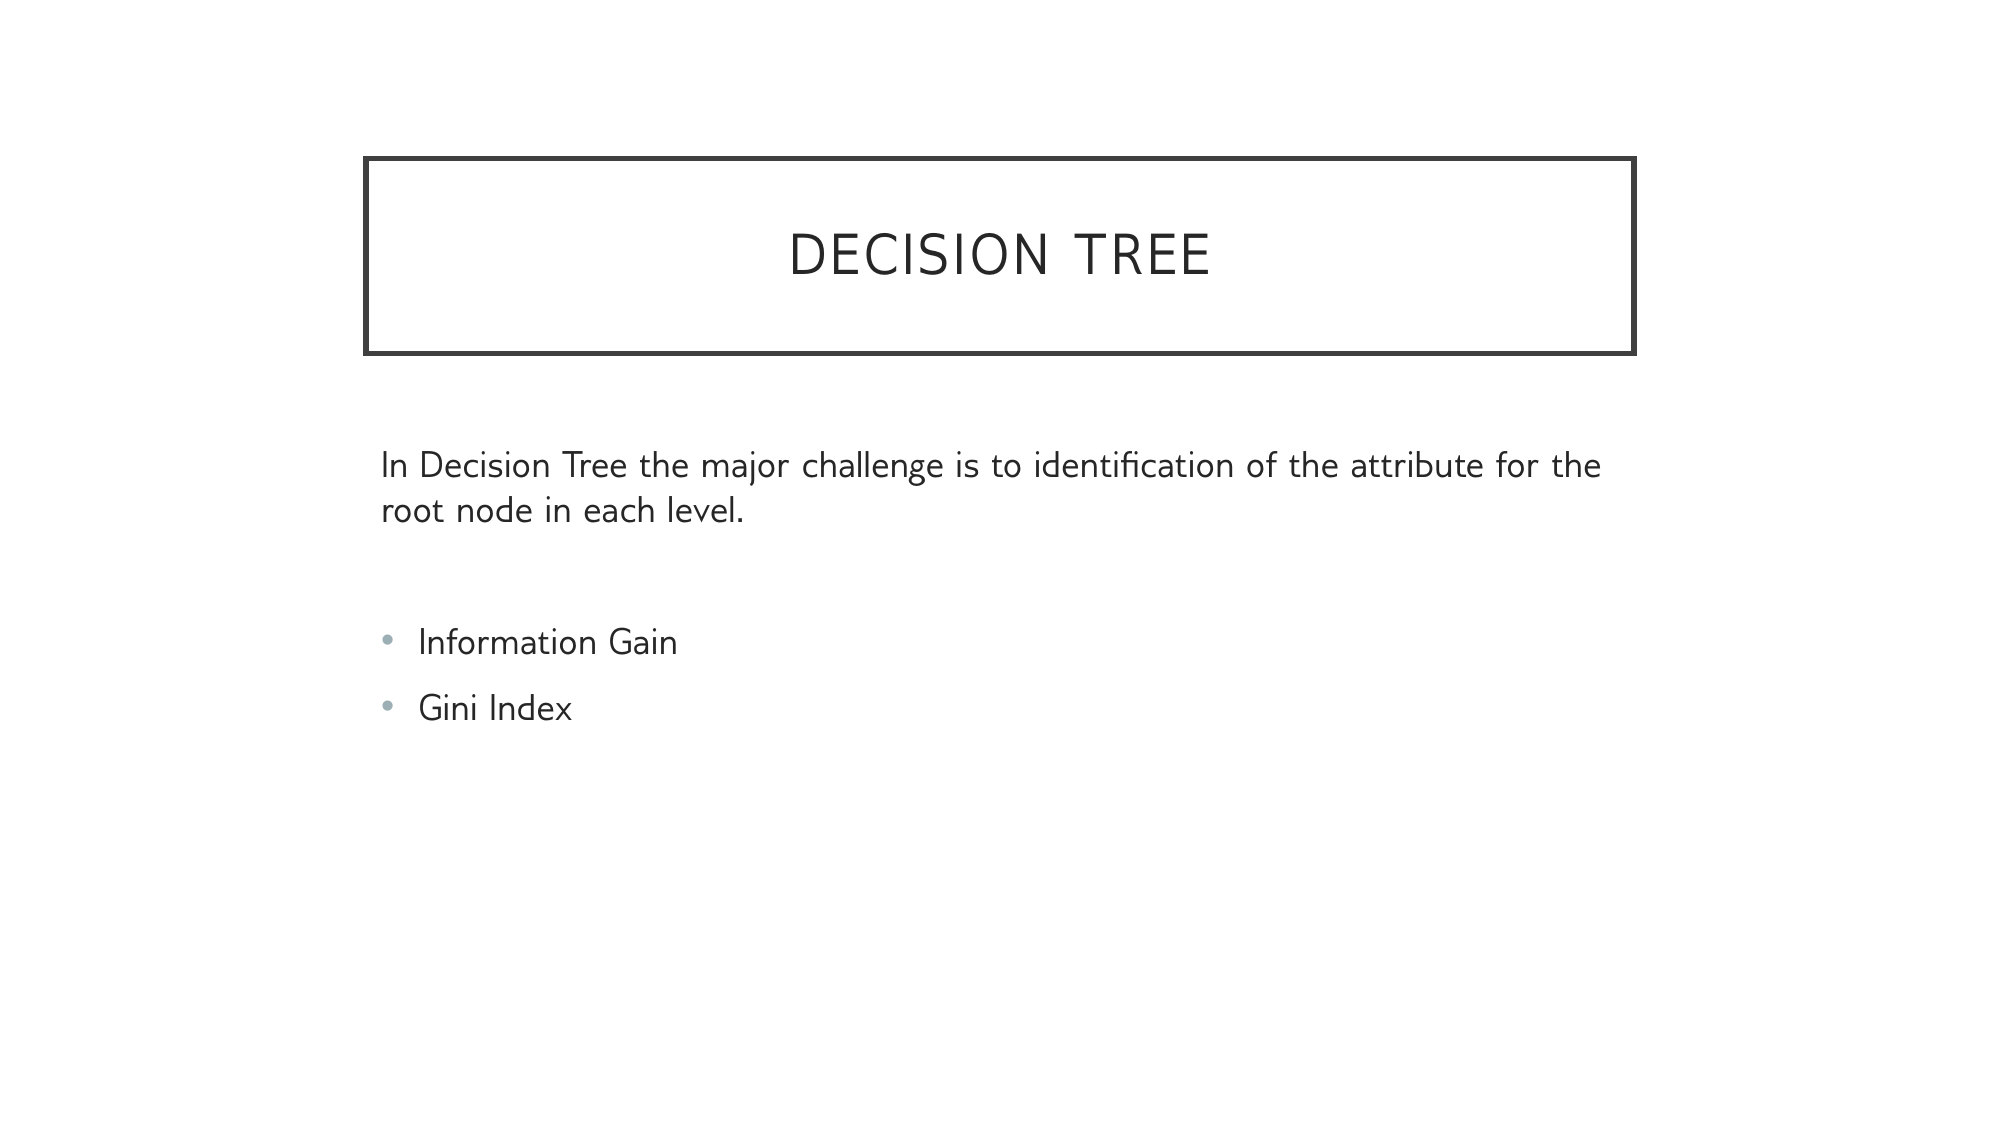

# Decision Tree
In Decision Tree the major challenge is to identification of the attribute for the root node in each level.

Information Gain
Gini Index